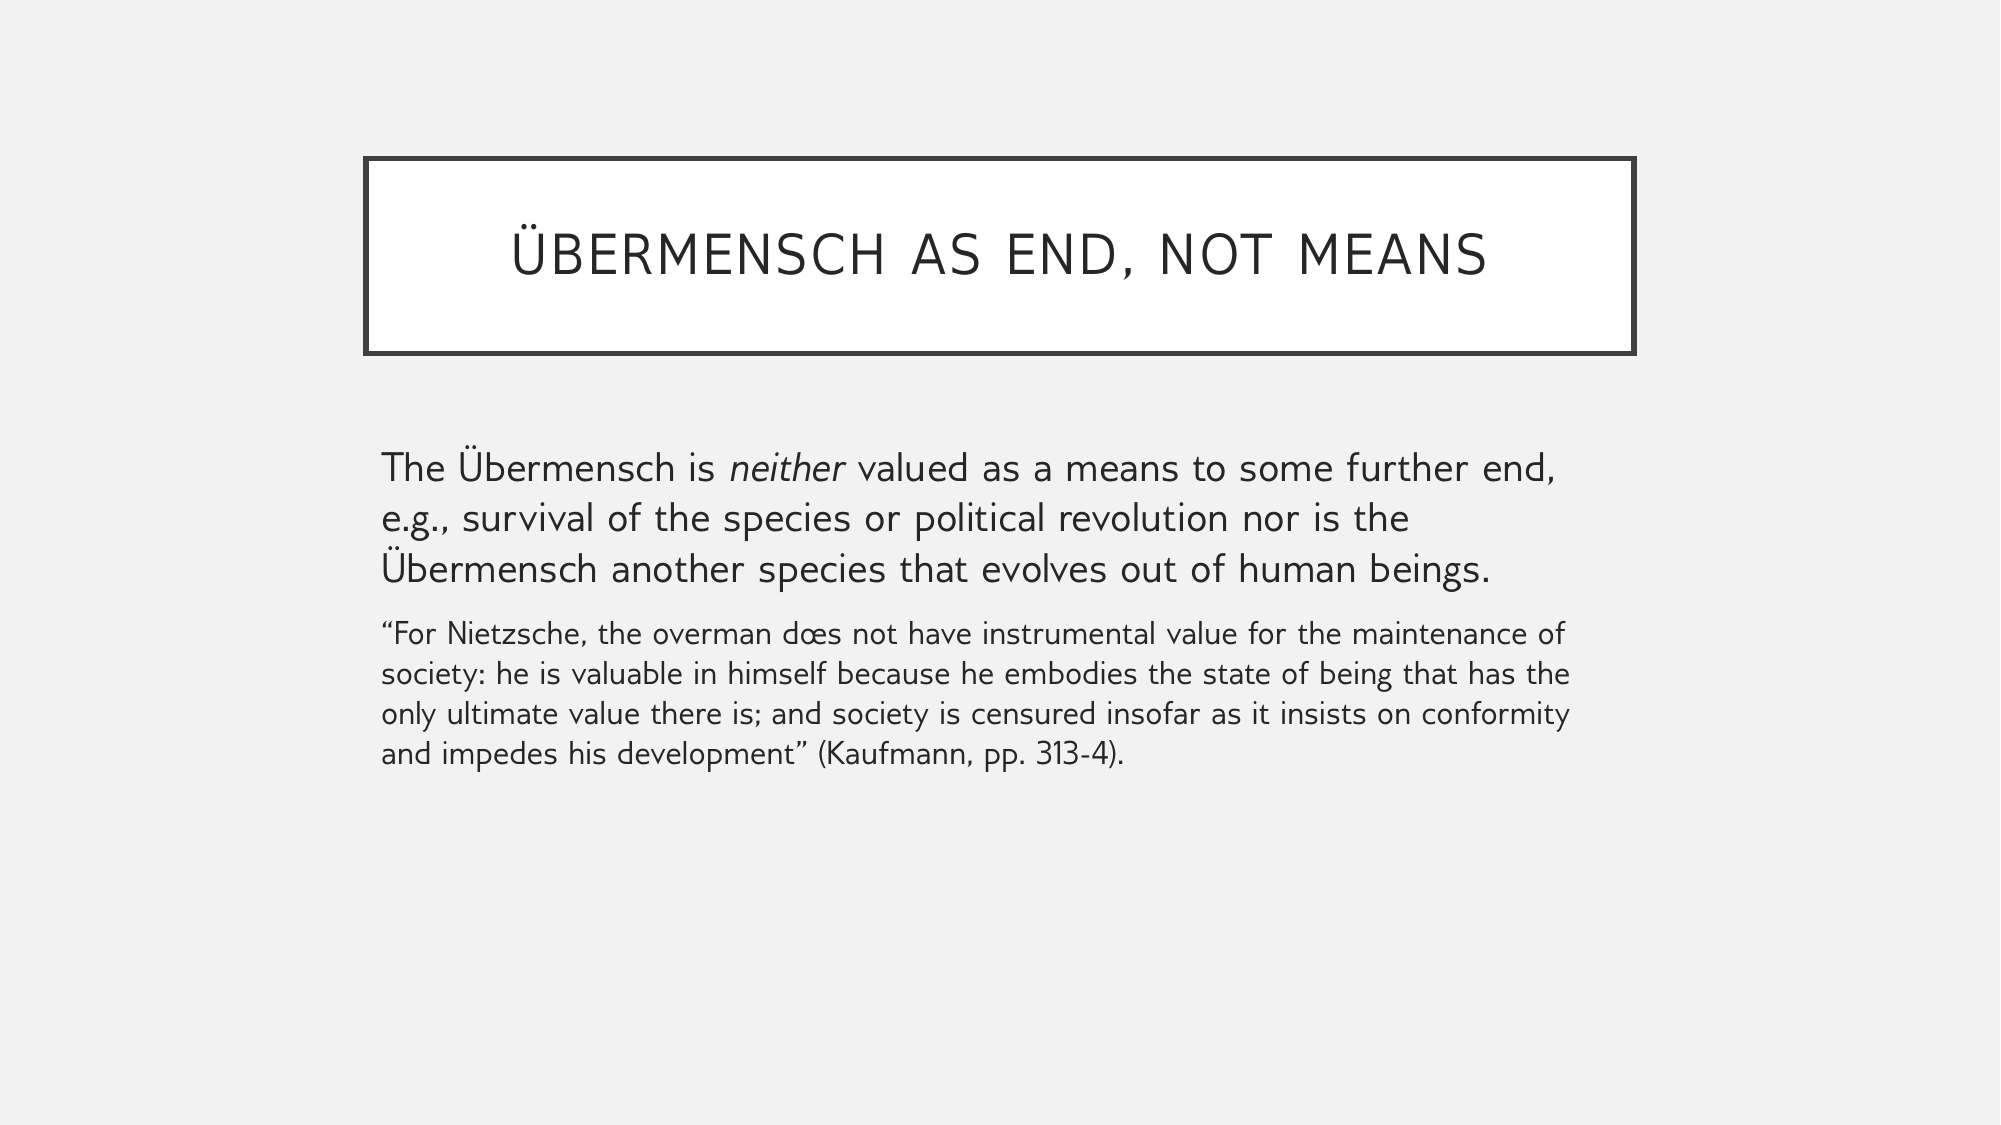

# übermensch as end, not means
The Übermensch is neither valued as a means to some further end, e.g., survival of the species or political revolution nor is the Übermensch another species that evolves out of human beings.
“For Nietzsche, the overman does not have instrumental value for the maintenance of society: he is valuable in himself because he embodies the state of being that has the only ultimate value there is; and society is censured insofar as it insists on conformity and impedes his development” (Kaufmann, pp. 313-4).